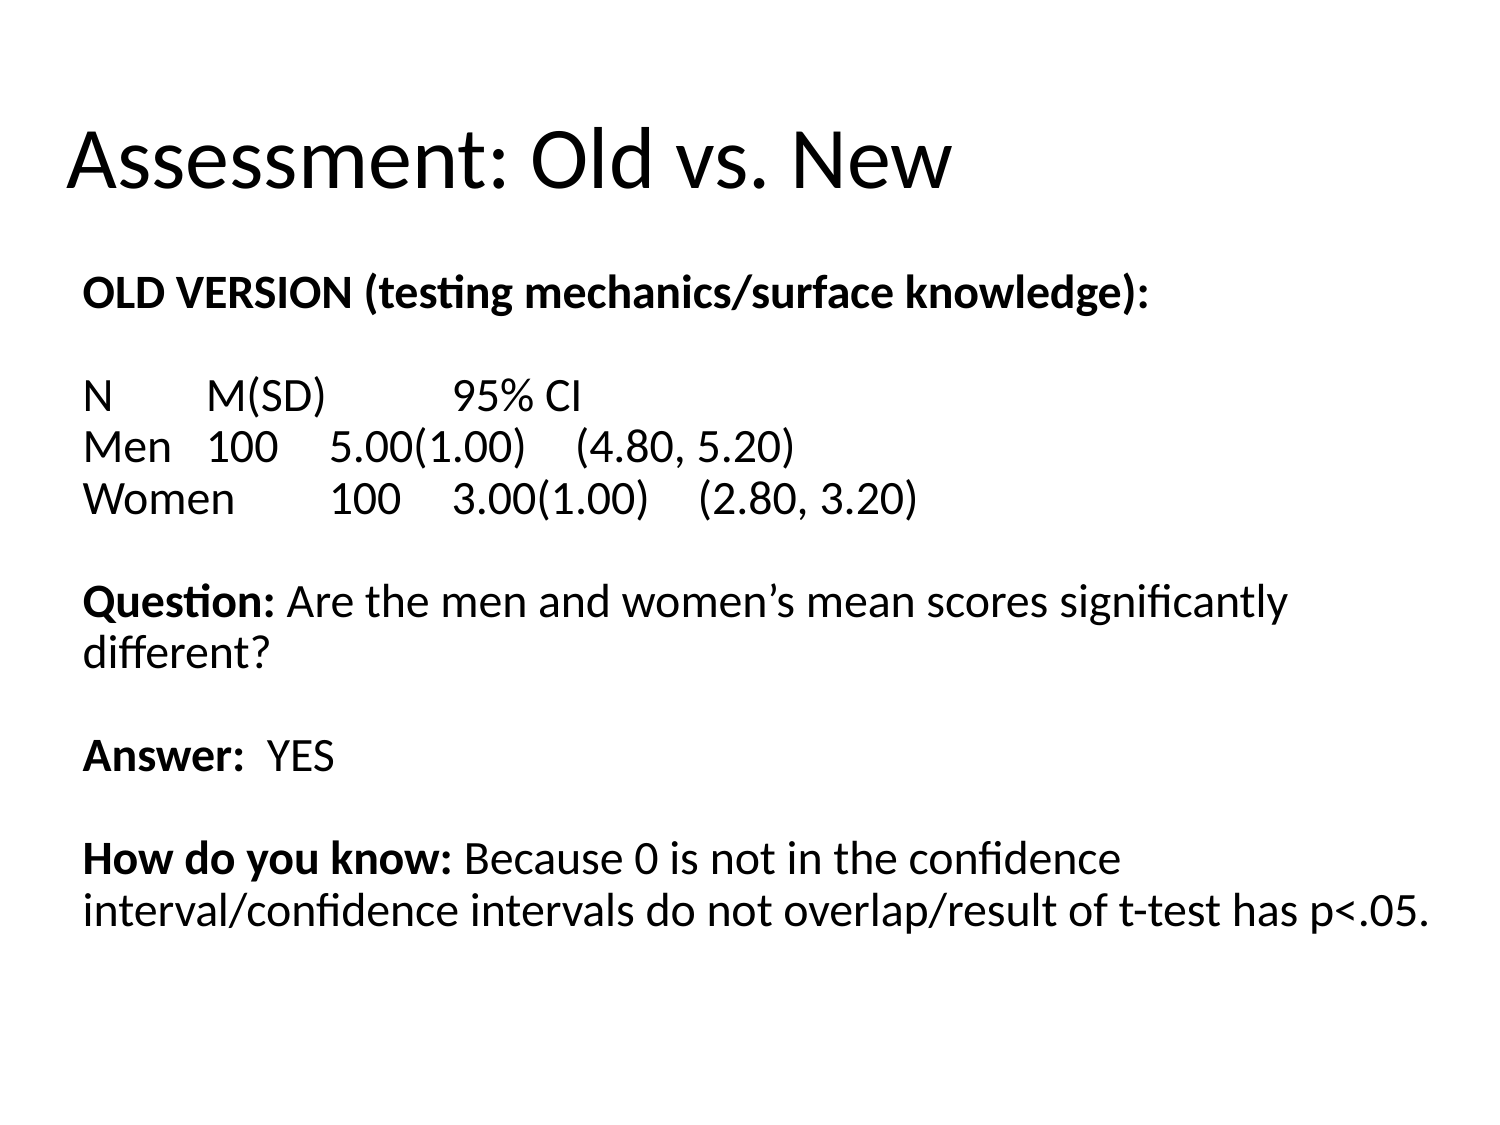

# Assessment: Old vs. New
OLD VERSION (testing mechanics/surface knowledge):

		N	M(SD) 		95% CI
Men		100	5.00(1.00)	(4.80, 5.20)
Women	100	3.00(1.00)	(2.80, 3.20)

Question: Are the men and women’s mean scores significantly different?

Answer:  YES

How do you know: Because 0 is not in the confidence interval/confidence intervals do not overlap/result of t-test has p<.05.